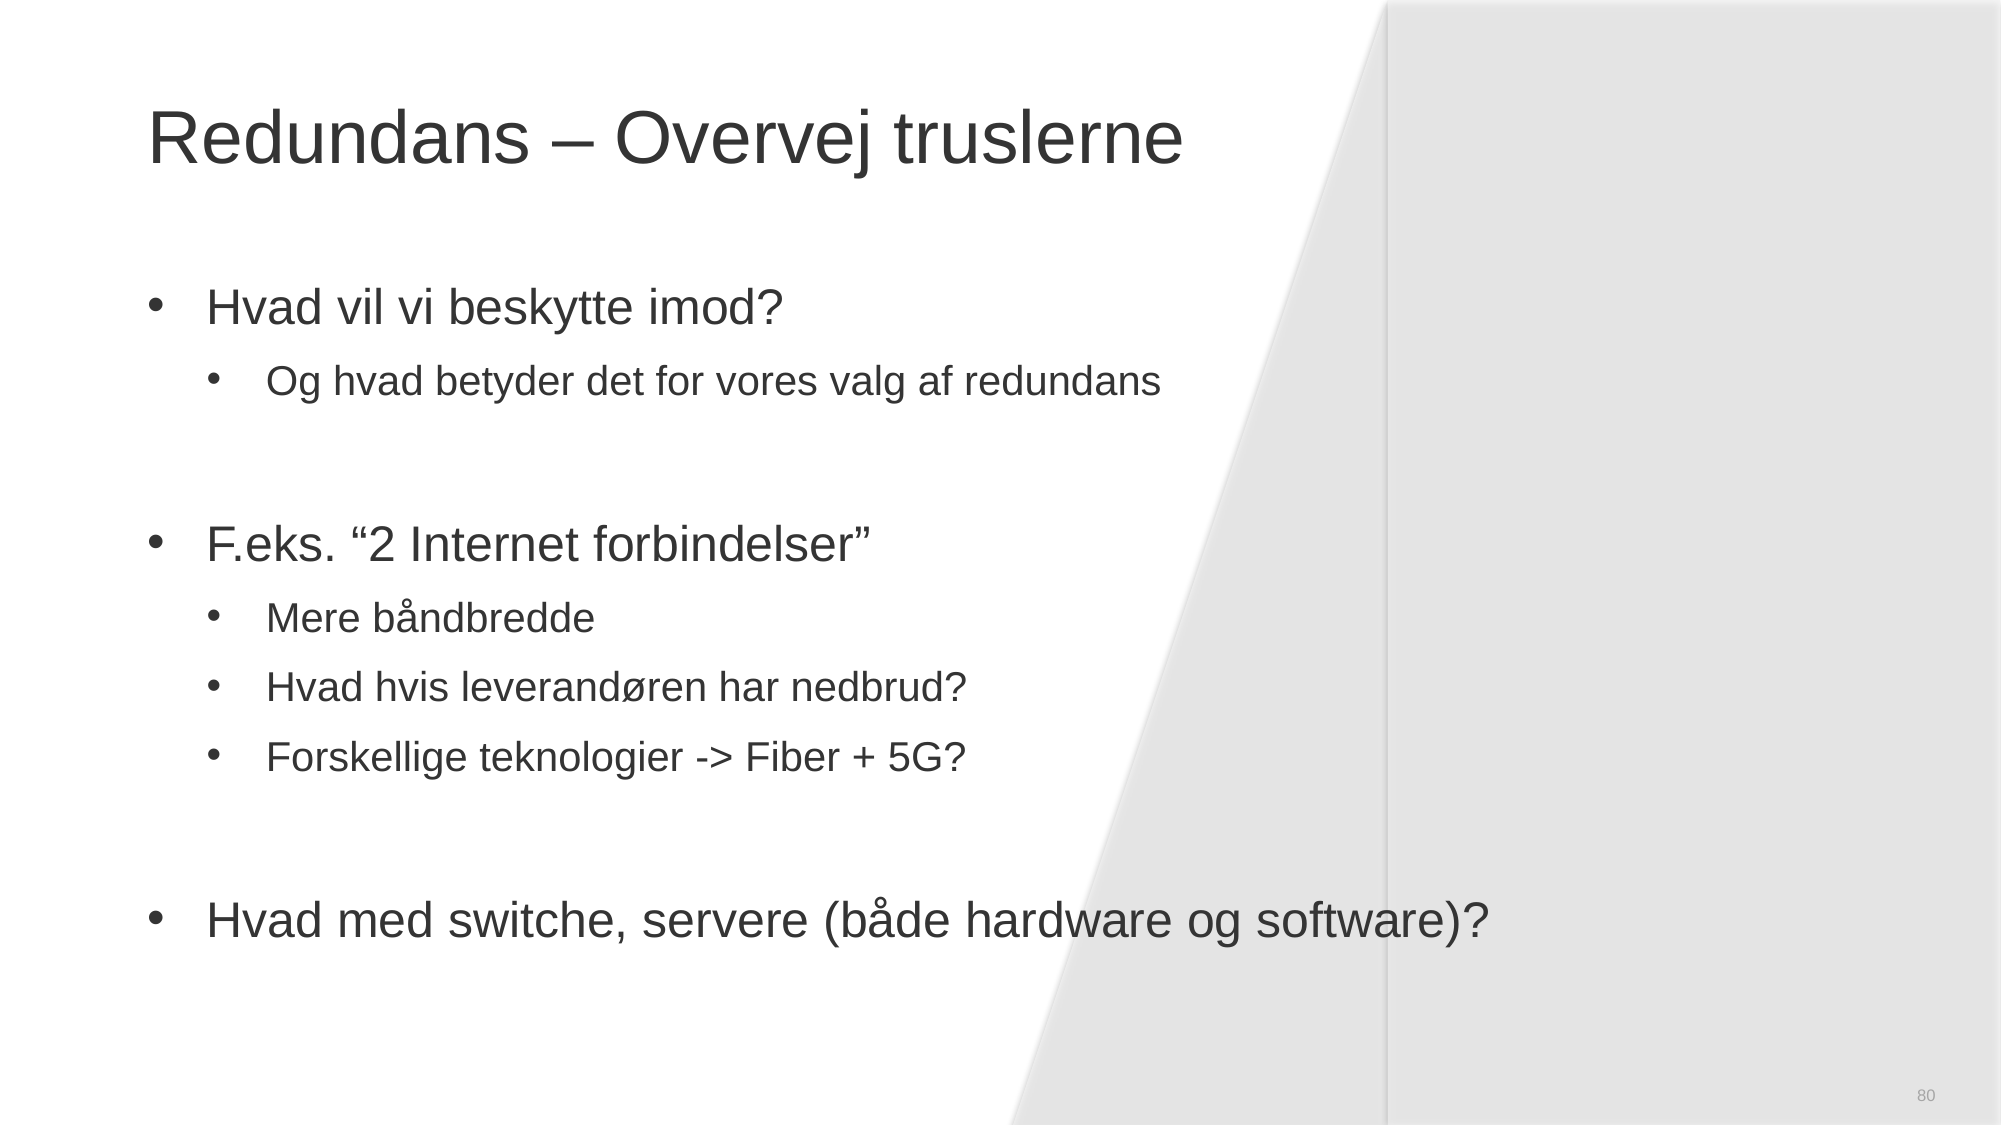

# Redundans – Overvej truslerne
Hvad vil vi beskytte imod?
Og hvad betyder det for vores valg af redundans

F.eks. “2 Internet forbindelser”
Mere båndbredde
Hvad hvis leverandøren har nedbrud?
Forskellige teknologier -> Fiber + 5G?

Hvad med switche, servere (både hardware og software)?

80